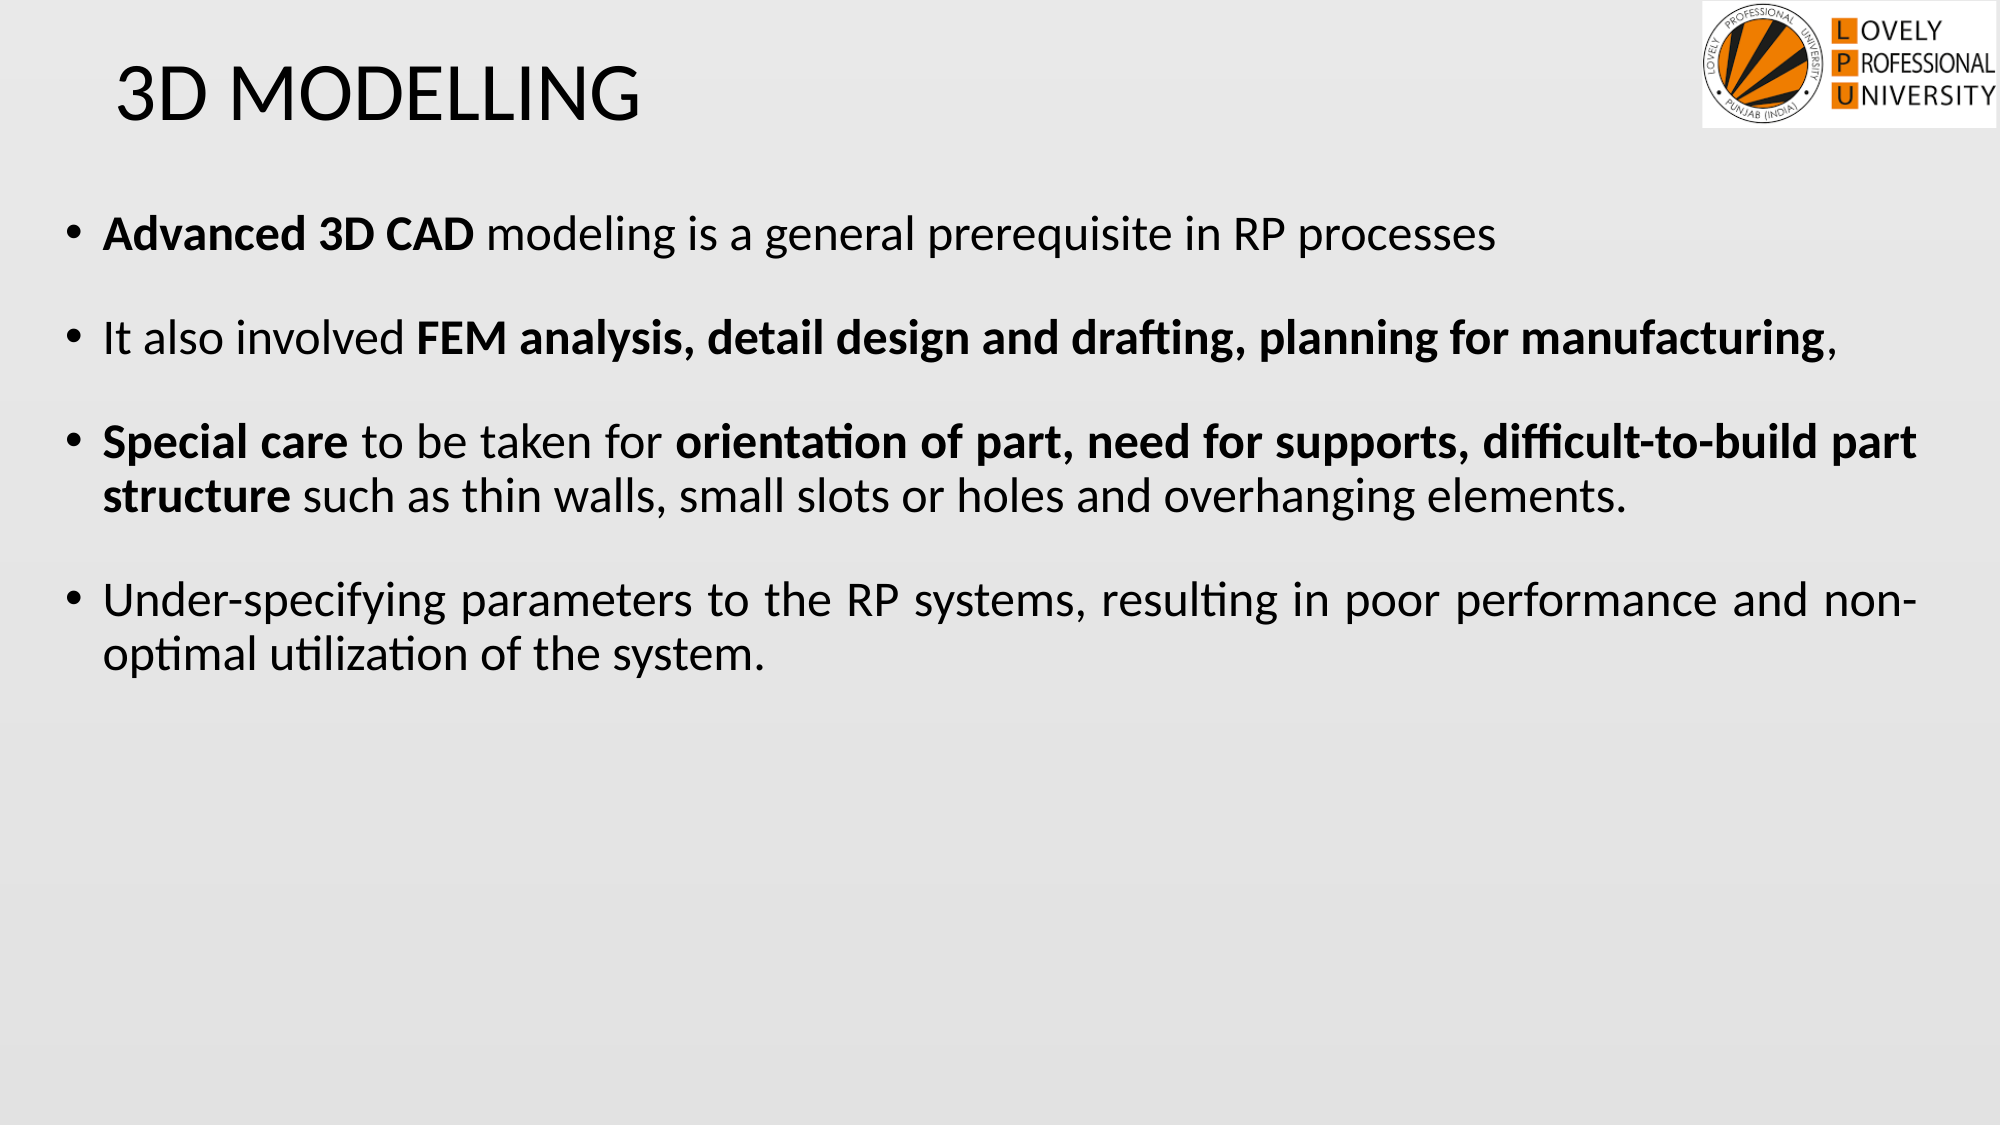

# 3D MODELLING
Advanced 3D CAD modeling is a general prerequisite in RP processes
It also involved FEM analysis, detail design and drafting, planning for manufacturing,
Special care to be taken for orientation of part, need for supports, difficult-to-build part structure such as thin walls, small slots or holes and overhanging elements.
Under-specifying parameters to the RP systems, resulting in poor performance and non-optimal utilization of the system.